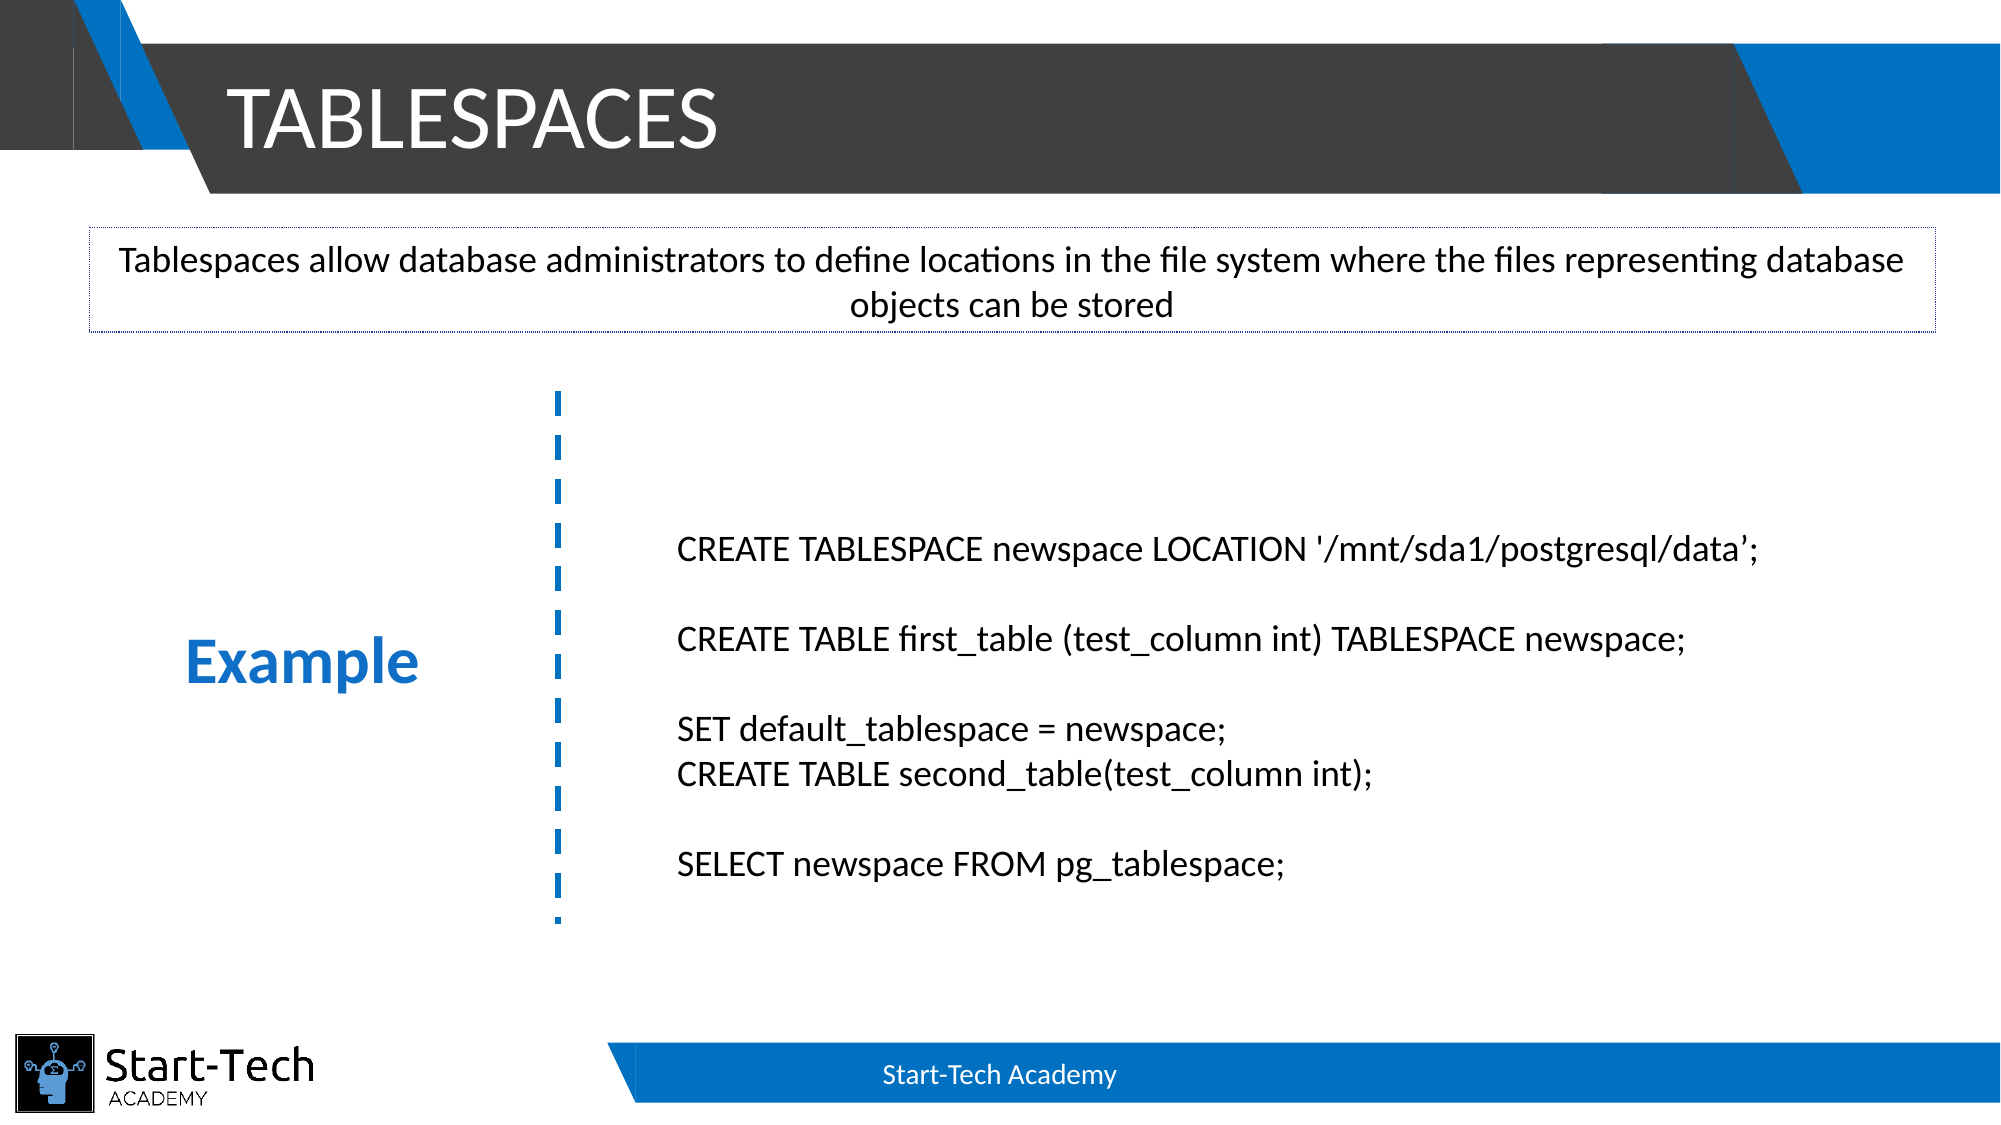

# TABLESPACES
Tablespaces allow database administrators to define locations in the file system where the files representing database objects can be stored
CREATE TABLESPACE newspace LOCATION '/mnt/sda1/postgresql/data’;

CREATE TABLE first_table (test_column int) TABLESPACE newspace;

SET default_tablespace = newspace;
CREATE TABLE second_table(test_column int);

SELECT newspace FROM pg_tablespace;
Example
Start-Tech Academy